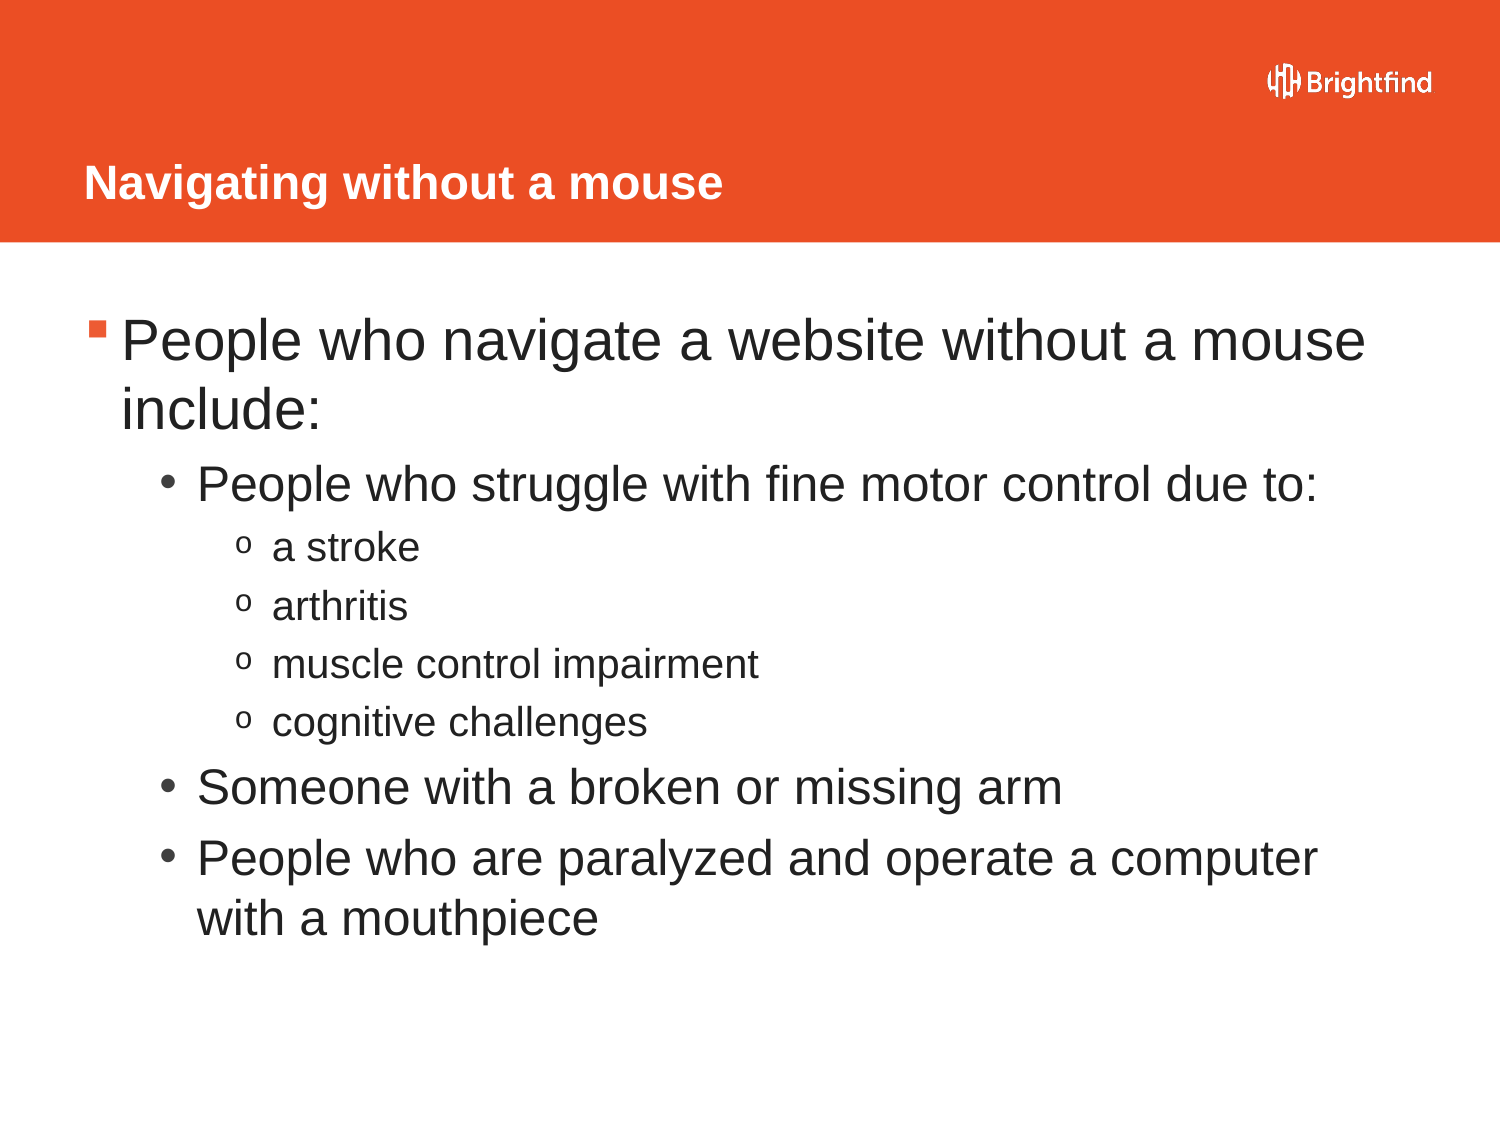

# Navigating without a mouse
People who navigate a website without a mouse include:
People who struggle with fine motor control due to:
a stroke
arthritis
muscle control impairment
cognitive challenges
Someone with a broken or missing arm
People who are paralyzed and operate a computer with a mouthpiece